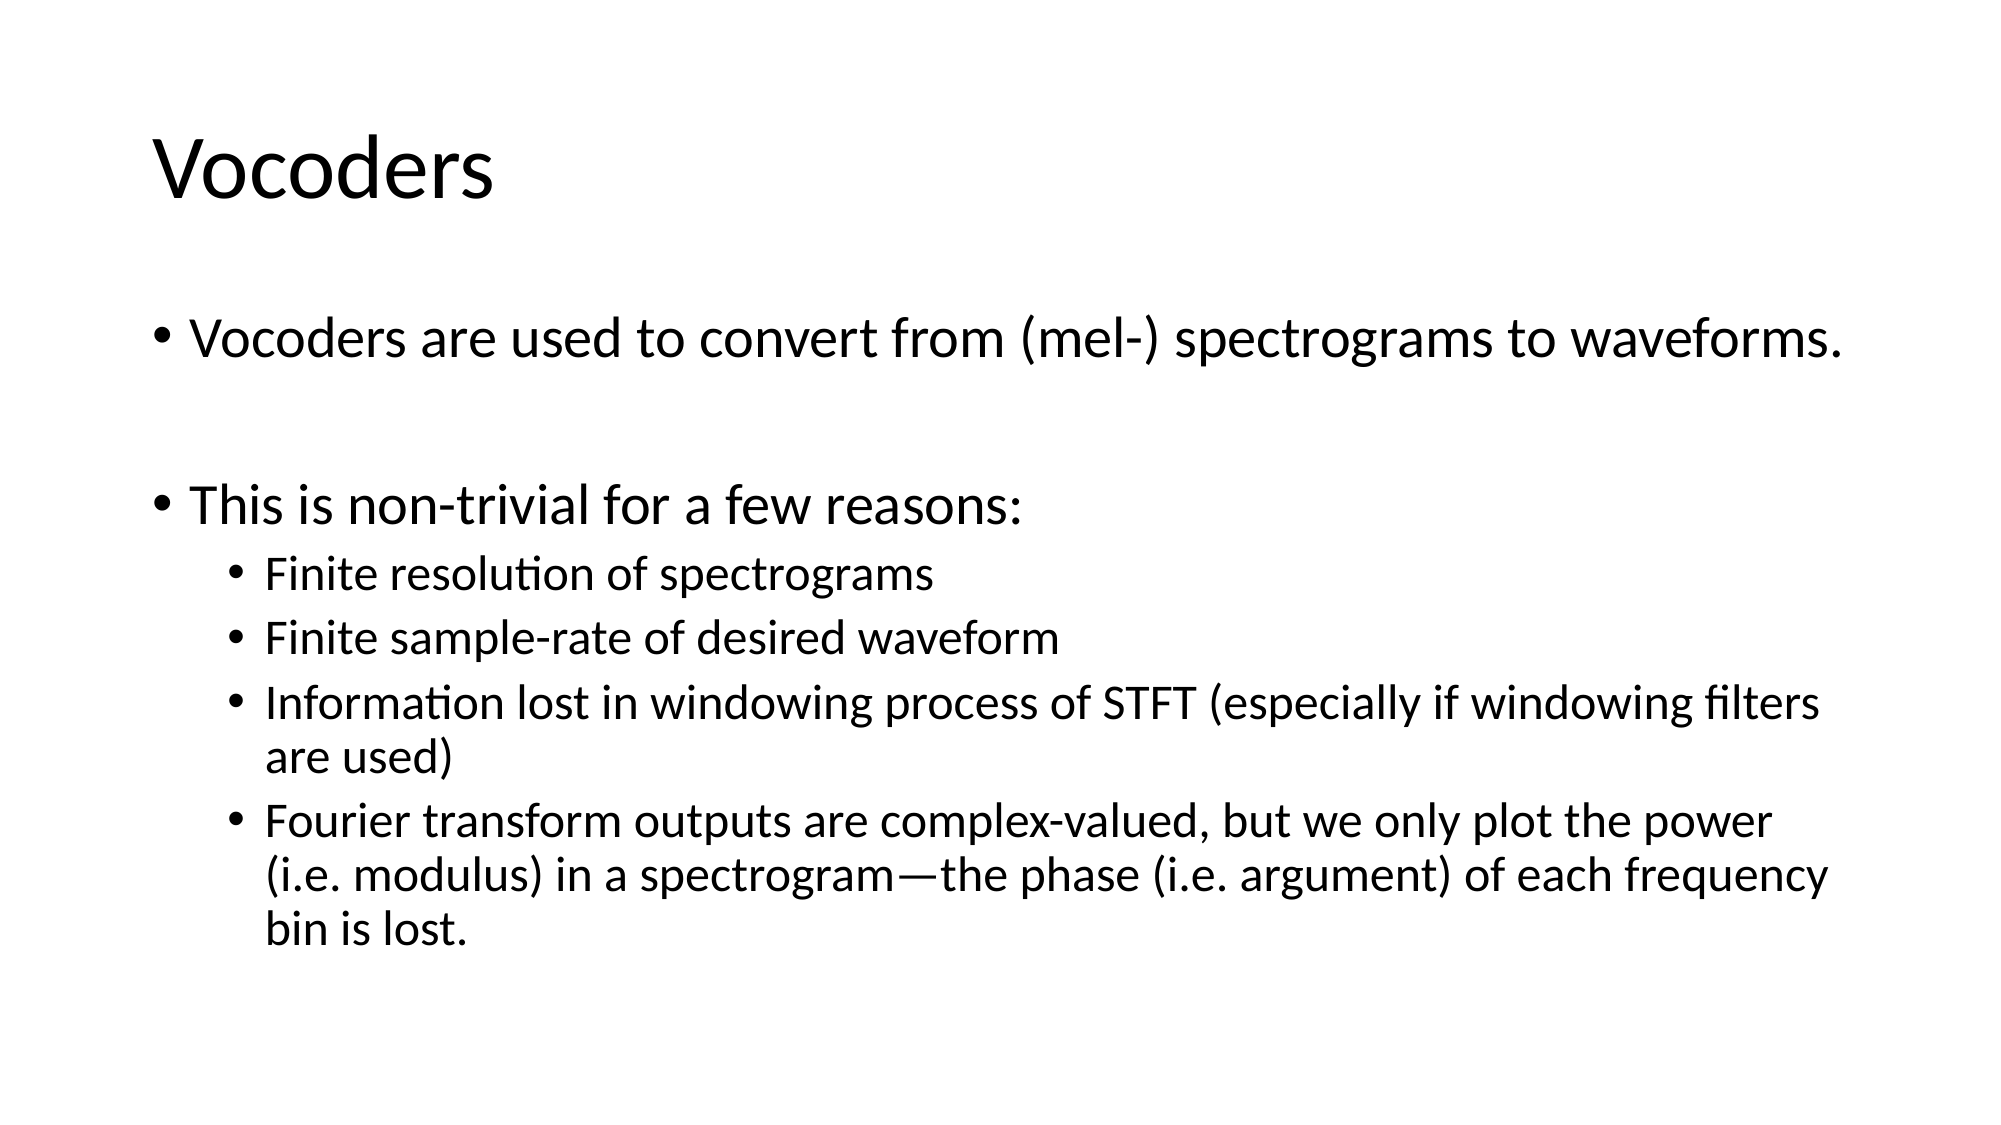

# Vocoders
Vocoders are used to convert from (mel-) spectrograms to waveforms.

This is non-trivial for a few reasons:
Finite resolution of spectrograms
Finite sample-rate of desired waveform
Information lost in windowing process of STFT (especially if windowing filters are used)
Fourier transform outputs are complex-valued, but we only plot the power (i.e. modulus) in a spectrogram—the phase (i.e. argument) of each frequency bin is lost.